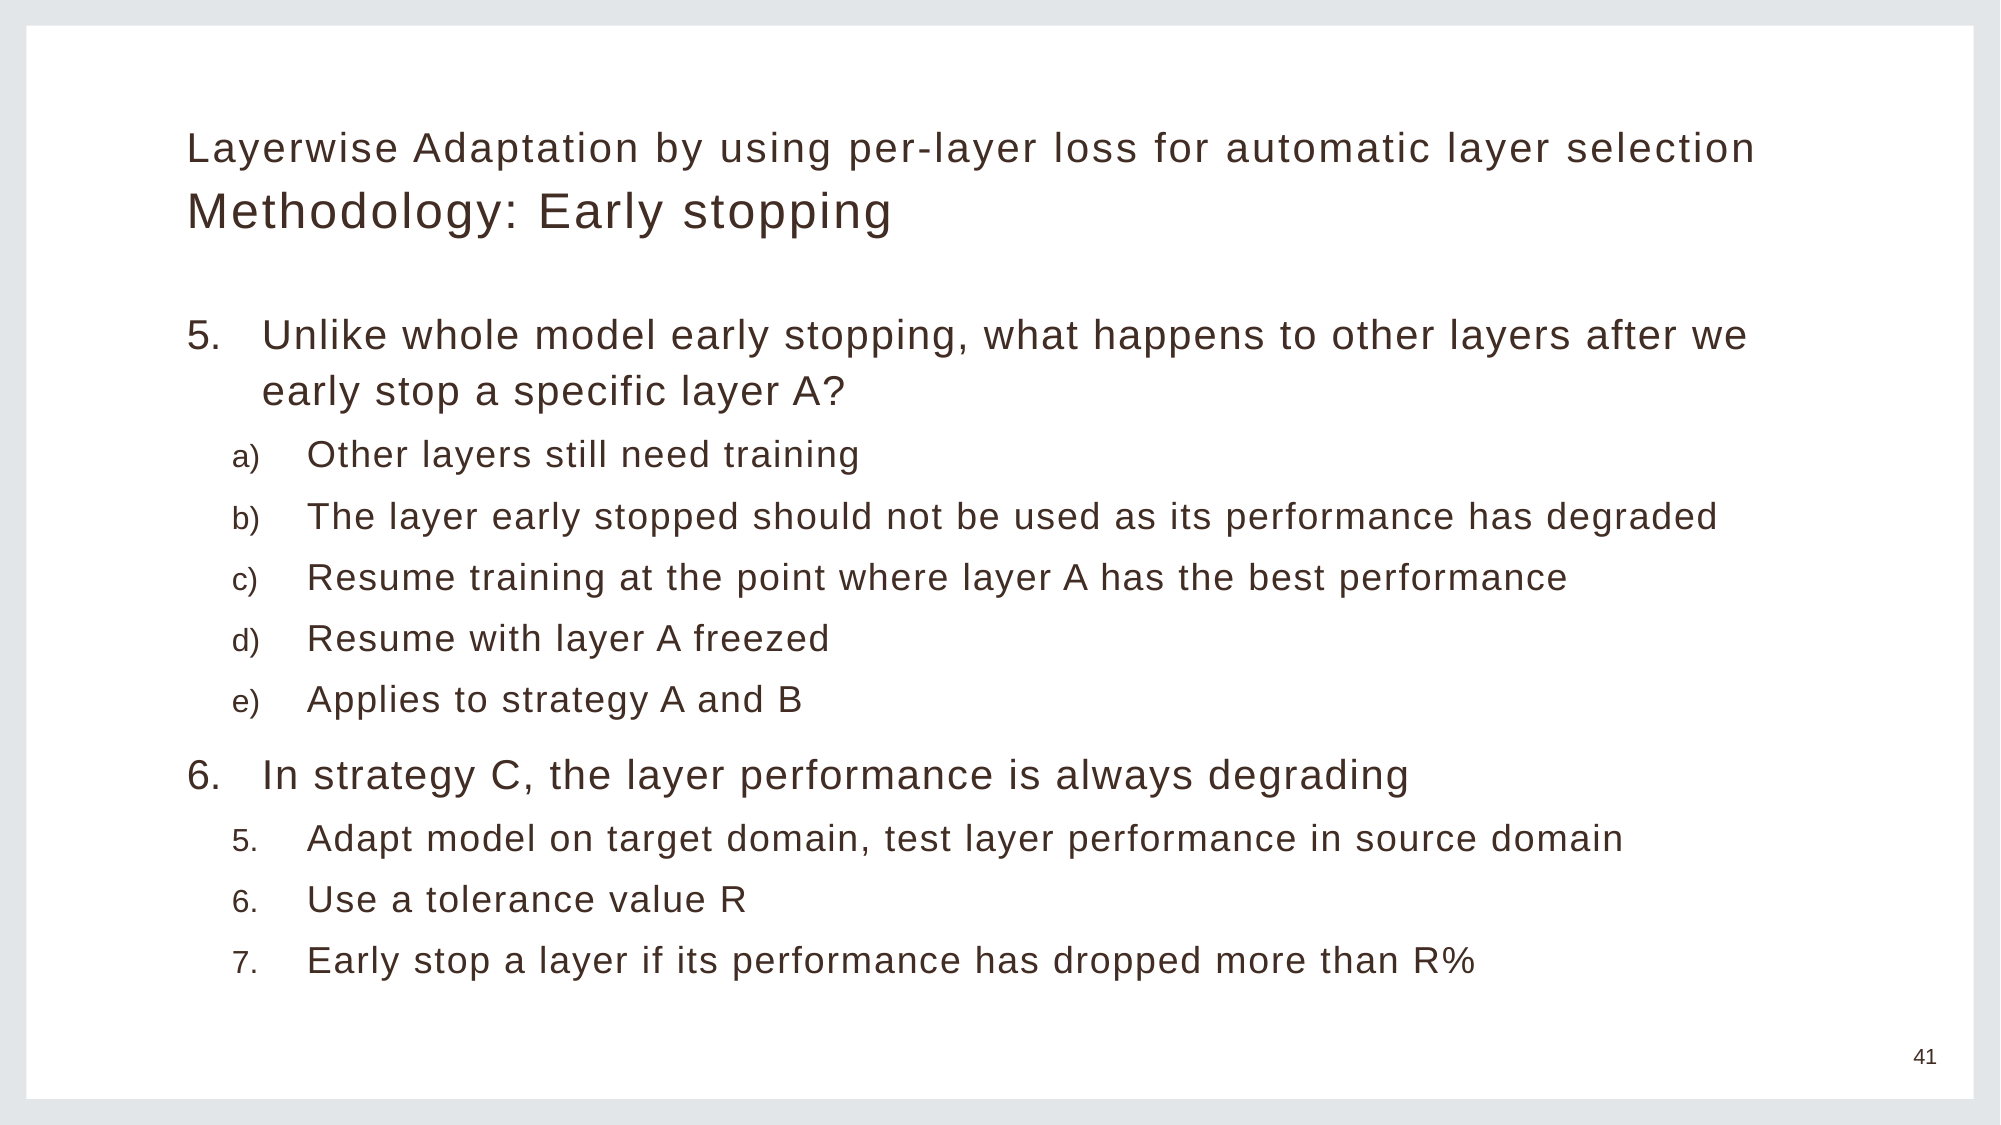

Layerwise Adaptation by using per-layer loss for automatic layer selection
Methodology: Early stopping
Unlike whole model early stopping, what happens to other layers after we early stop a specific layer A?
Other layers still need training
The layer early stopped should not be used as its performance has degraded
Resume training at the point where layer A has the best performance
Resume with layer A freezed
Applies to strategy A and B
In strategy C, the layer performance is always degrading
Adapt model on target domain, test layer performance in source domain
Use a tolerance value R
Early stop a layer if its performance has dropped more than R%
41